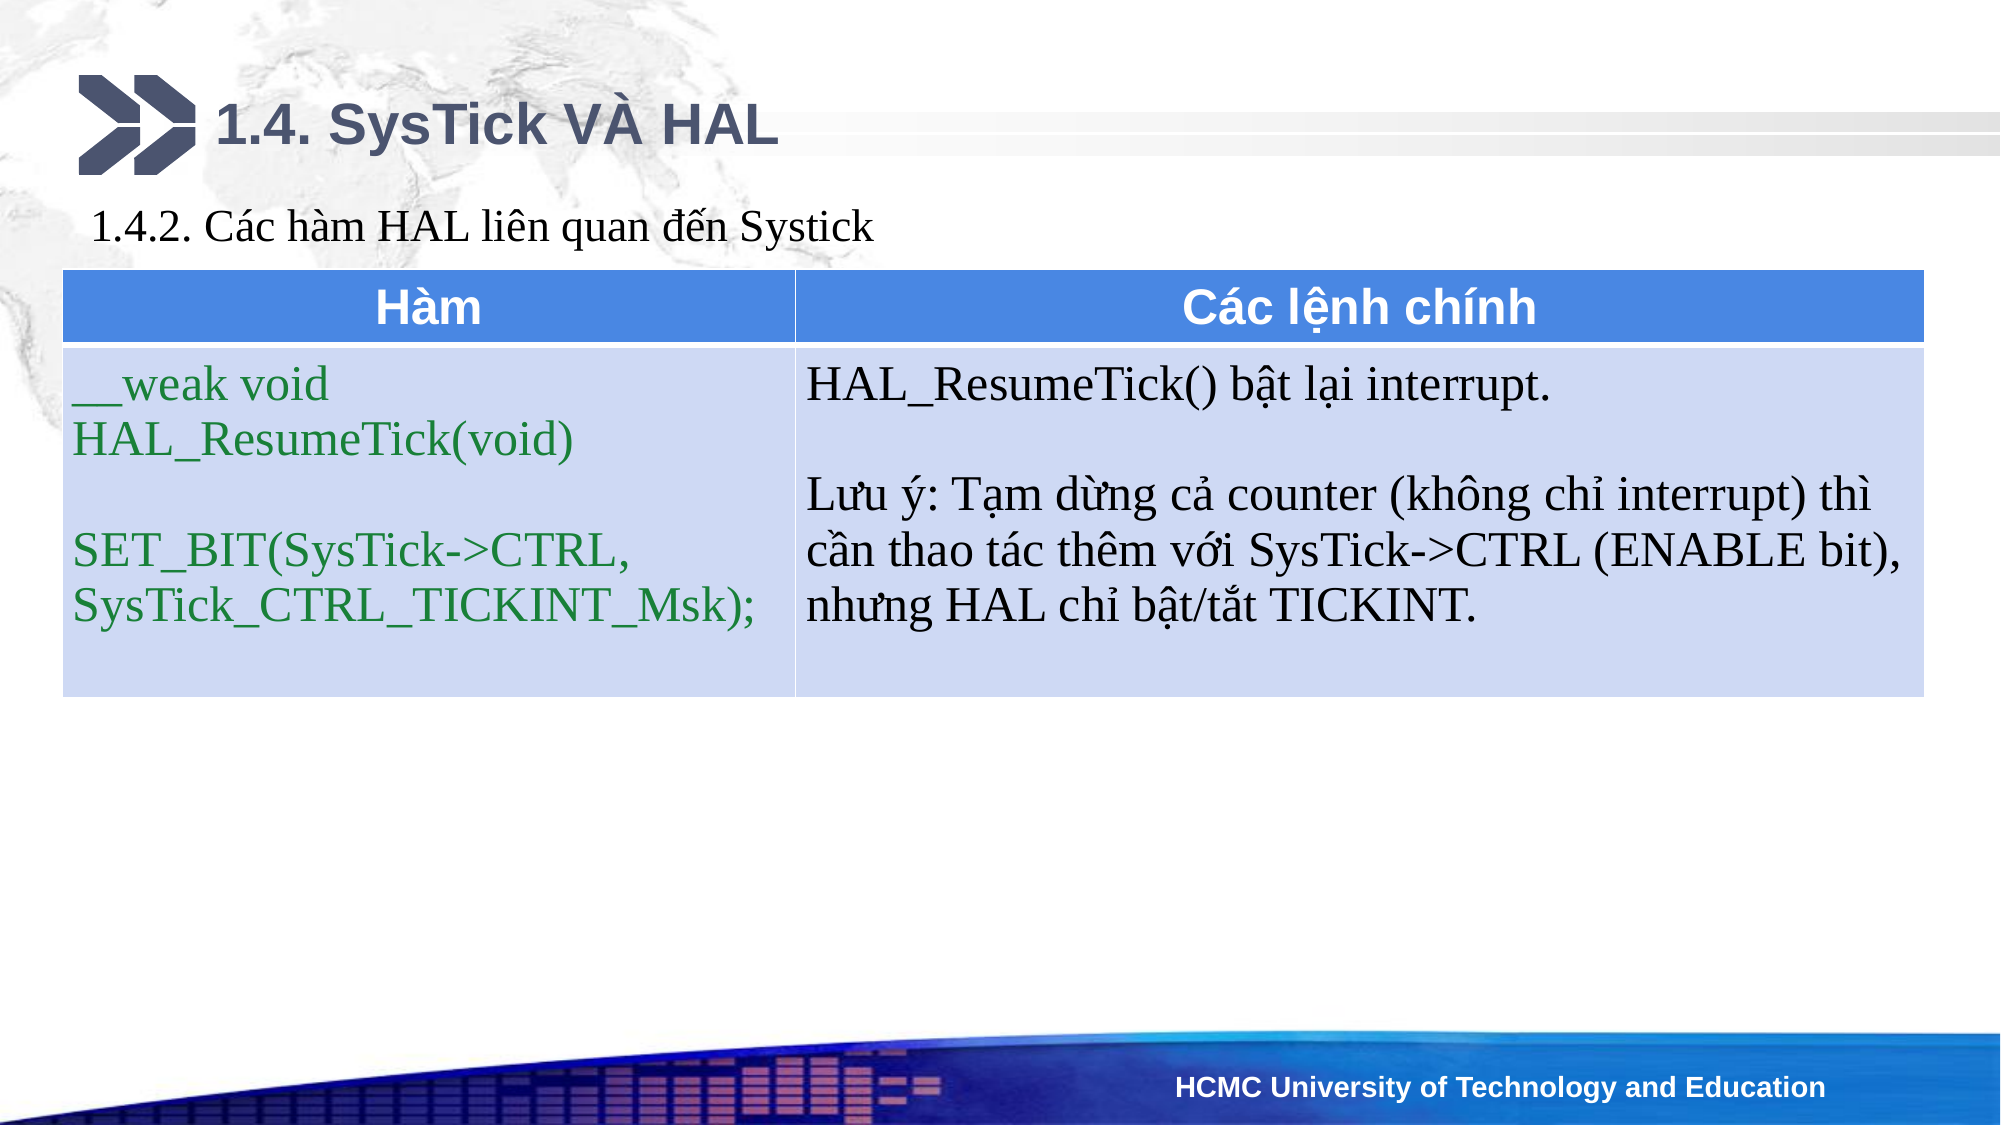

# 1.4. SysTick VÀ HAL
1.4.2. Các hàm HAL liên quan đến Systick
| Hàm | Các lệnh chính |
| --- | --- |
| \_\_weak void HAL\_ResumeTick(void) SET\_BIT(SysTick->CTRL, SysTick\_CTRL\_TICKINT\_Msk); | HAL\_ResumeTick() bật lại interrupt. Lưu ý: Tạm dừng cả counter (không chỉ interrupt) thì cần thao tác thêm với SysTick->CTRL (ENABLE bit), nhưng HAL chỉ bật/tắt TICKINT. |